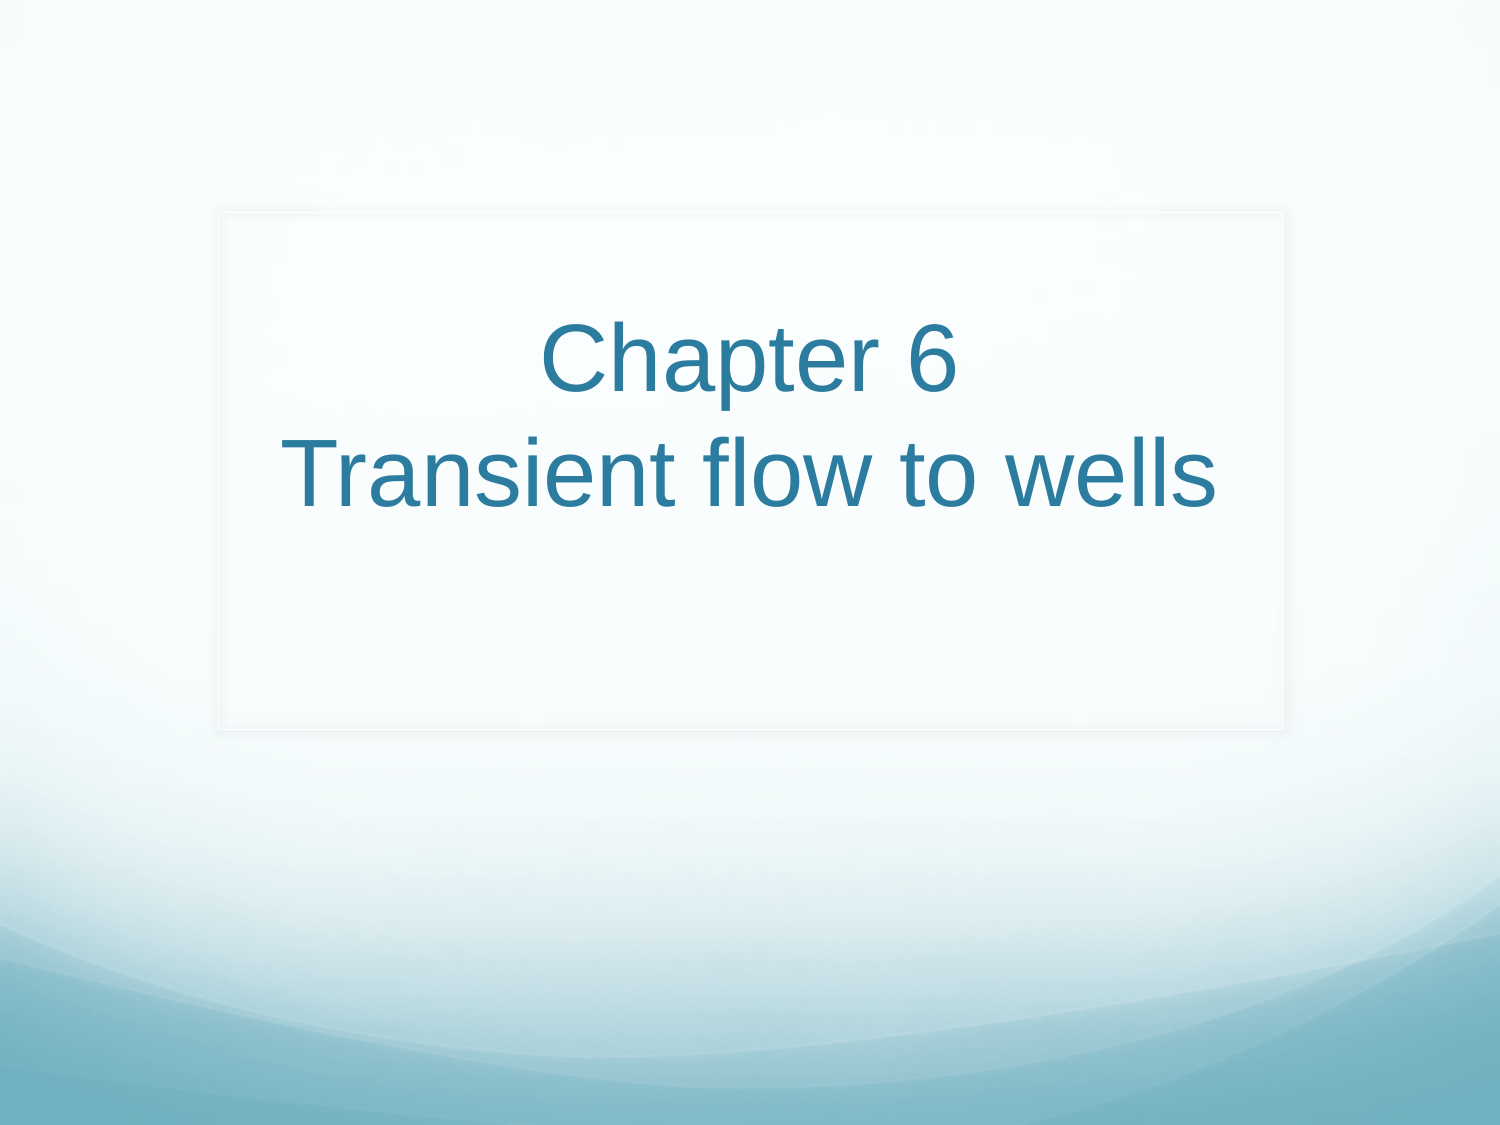

# Chapter 6 Transient flow to wells